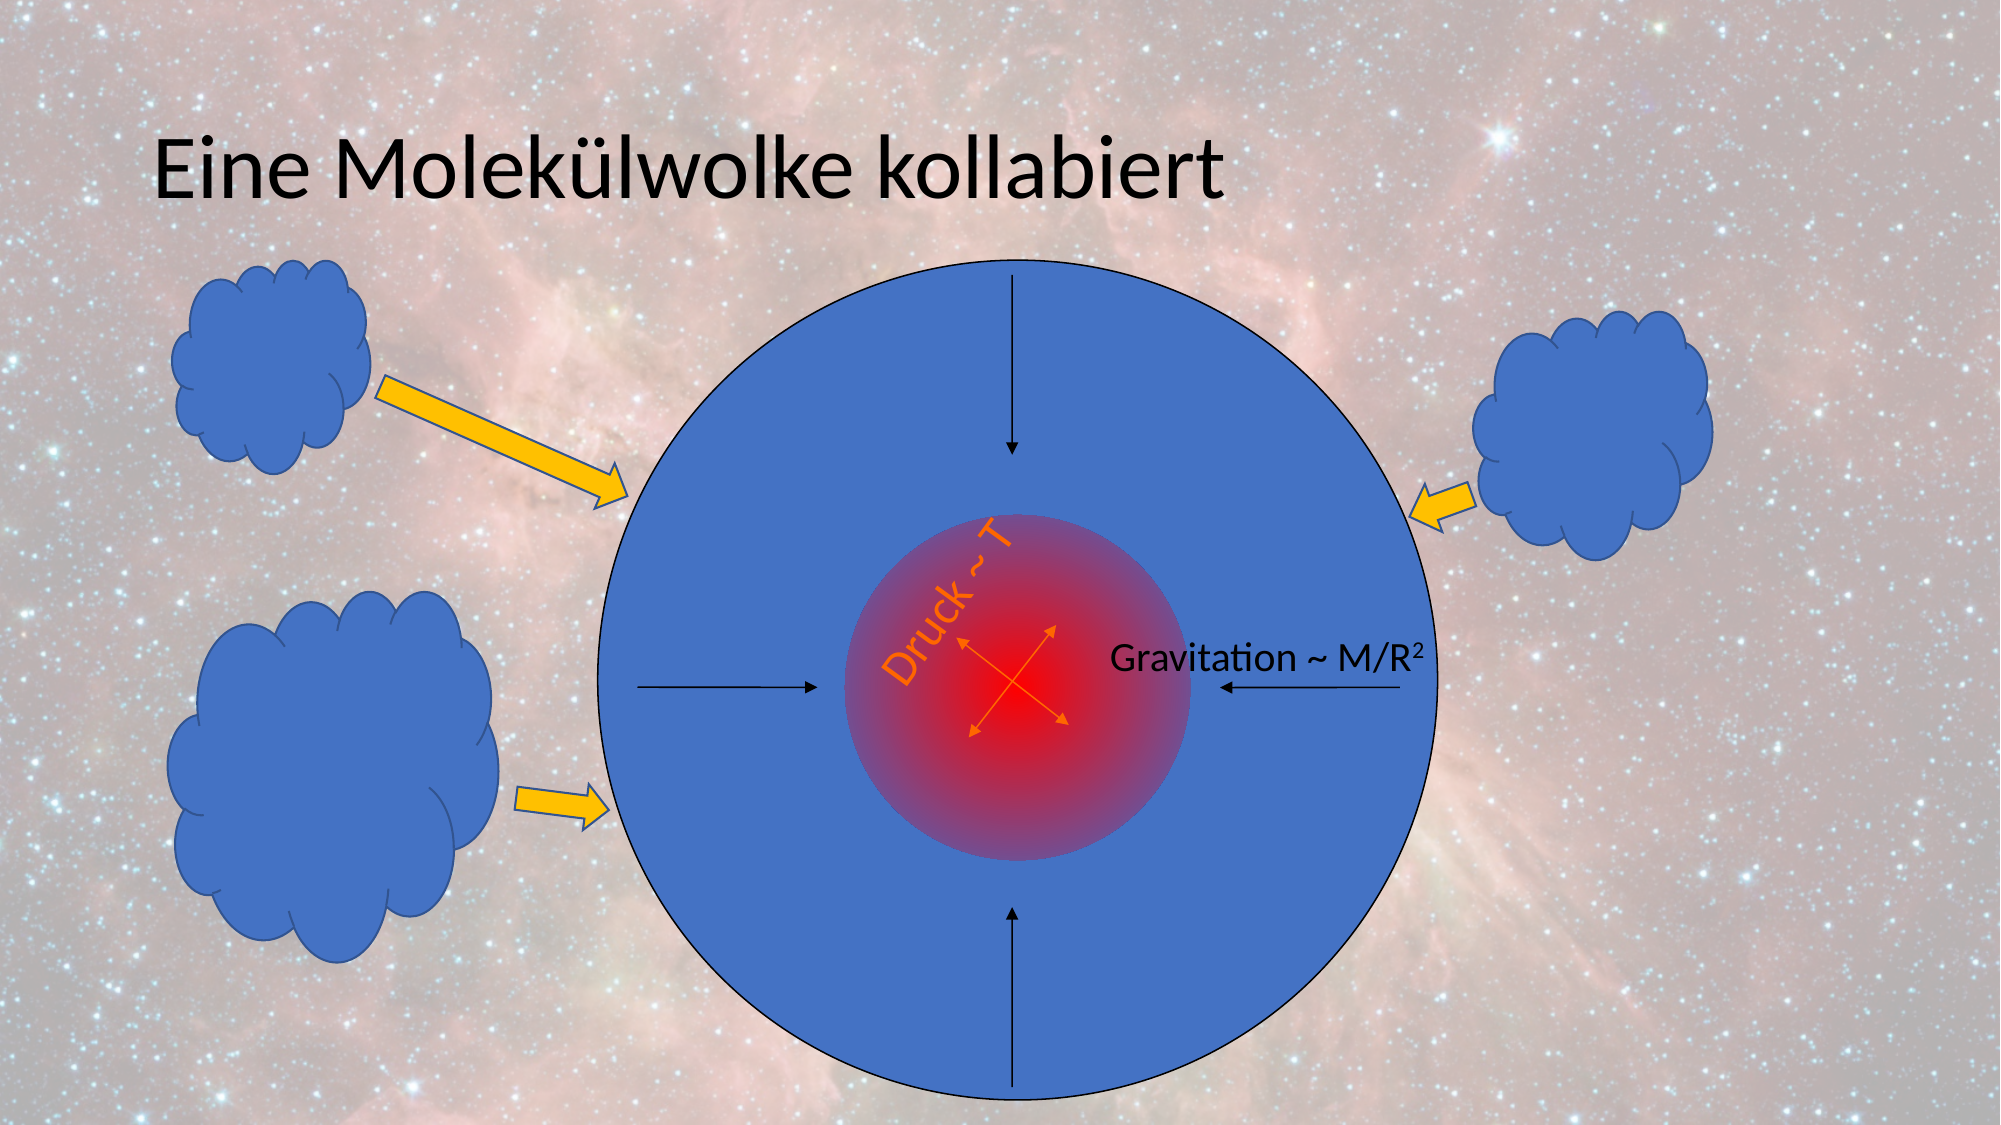

# Eine Molekülwolke kollabiert

Gravitation ~ M/R2

Druck ~ T